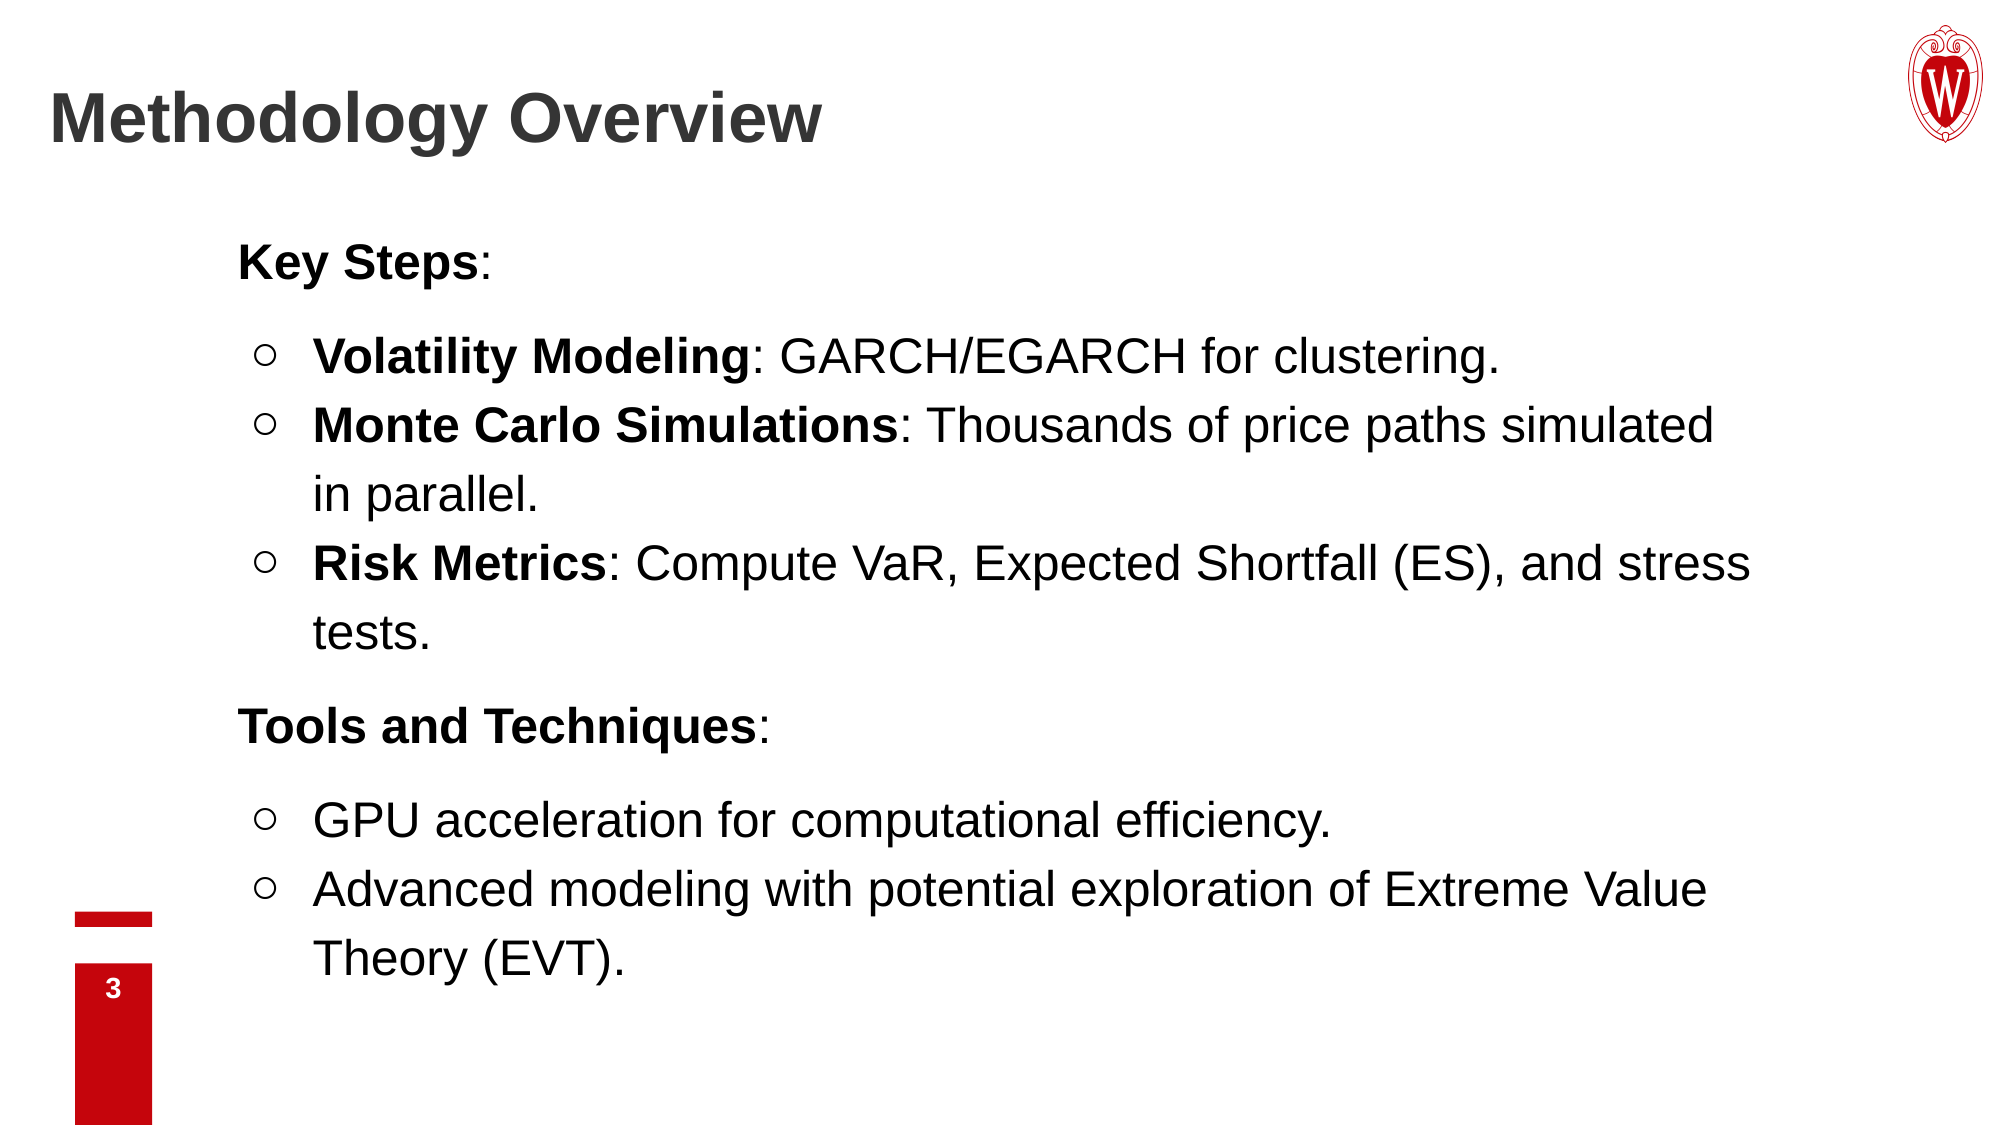

# Methodology Overview
Key Steps:
Volatility Modeling: GARCH/EGARCH for clustering.
Monte Carlo Simulations: Thousands of price paths simulated in parallel.
Risk Metrics: Compute VaR, Expected Shortfall (ES), and stress tests.
Tools and Techniques:
GPU acceleration for computational efficiency.
Advanced modeling with potential exploration of Extreme Value Theory (EVT).
3